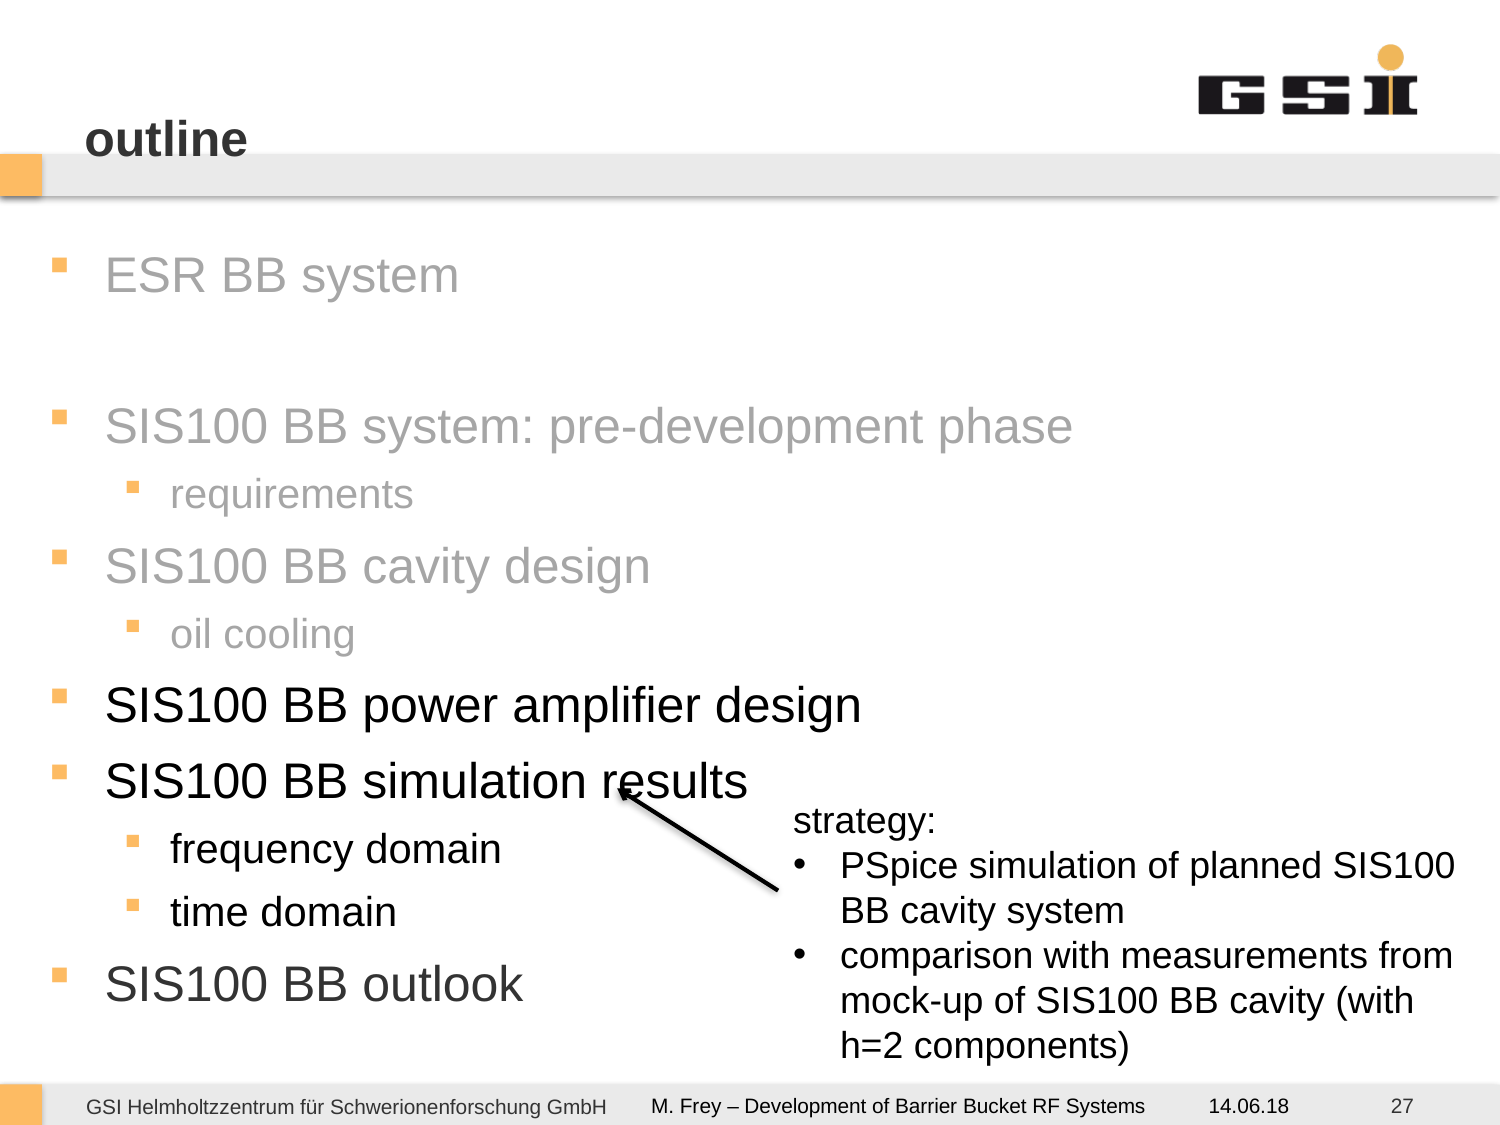

# outline
ESR BB system

SIS100 BB system: pre-development phase
requirements
SIS100 BB cavity design
oil cooling
SIS100 BB power amplifier design
SIS100 BB simulation results
frequency domain
time domain
SIS100 BB outlook
strategy:
PSpice simulation of planned SIS100 BB cavity system
comparison with measurements from mock-up of SIS100 BB cavity (with h=2 components)
14.06.18
27
M. Frey – Development of Barrier Bucket RF Systems